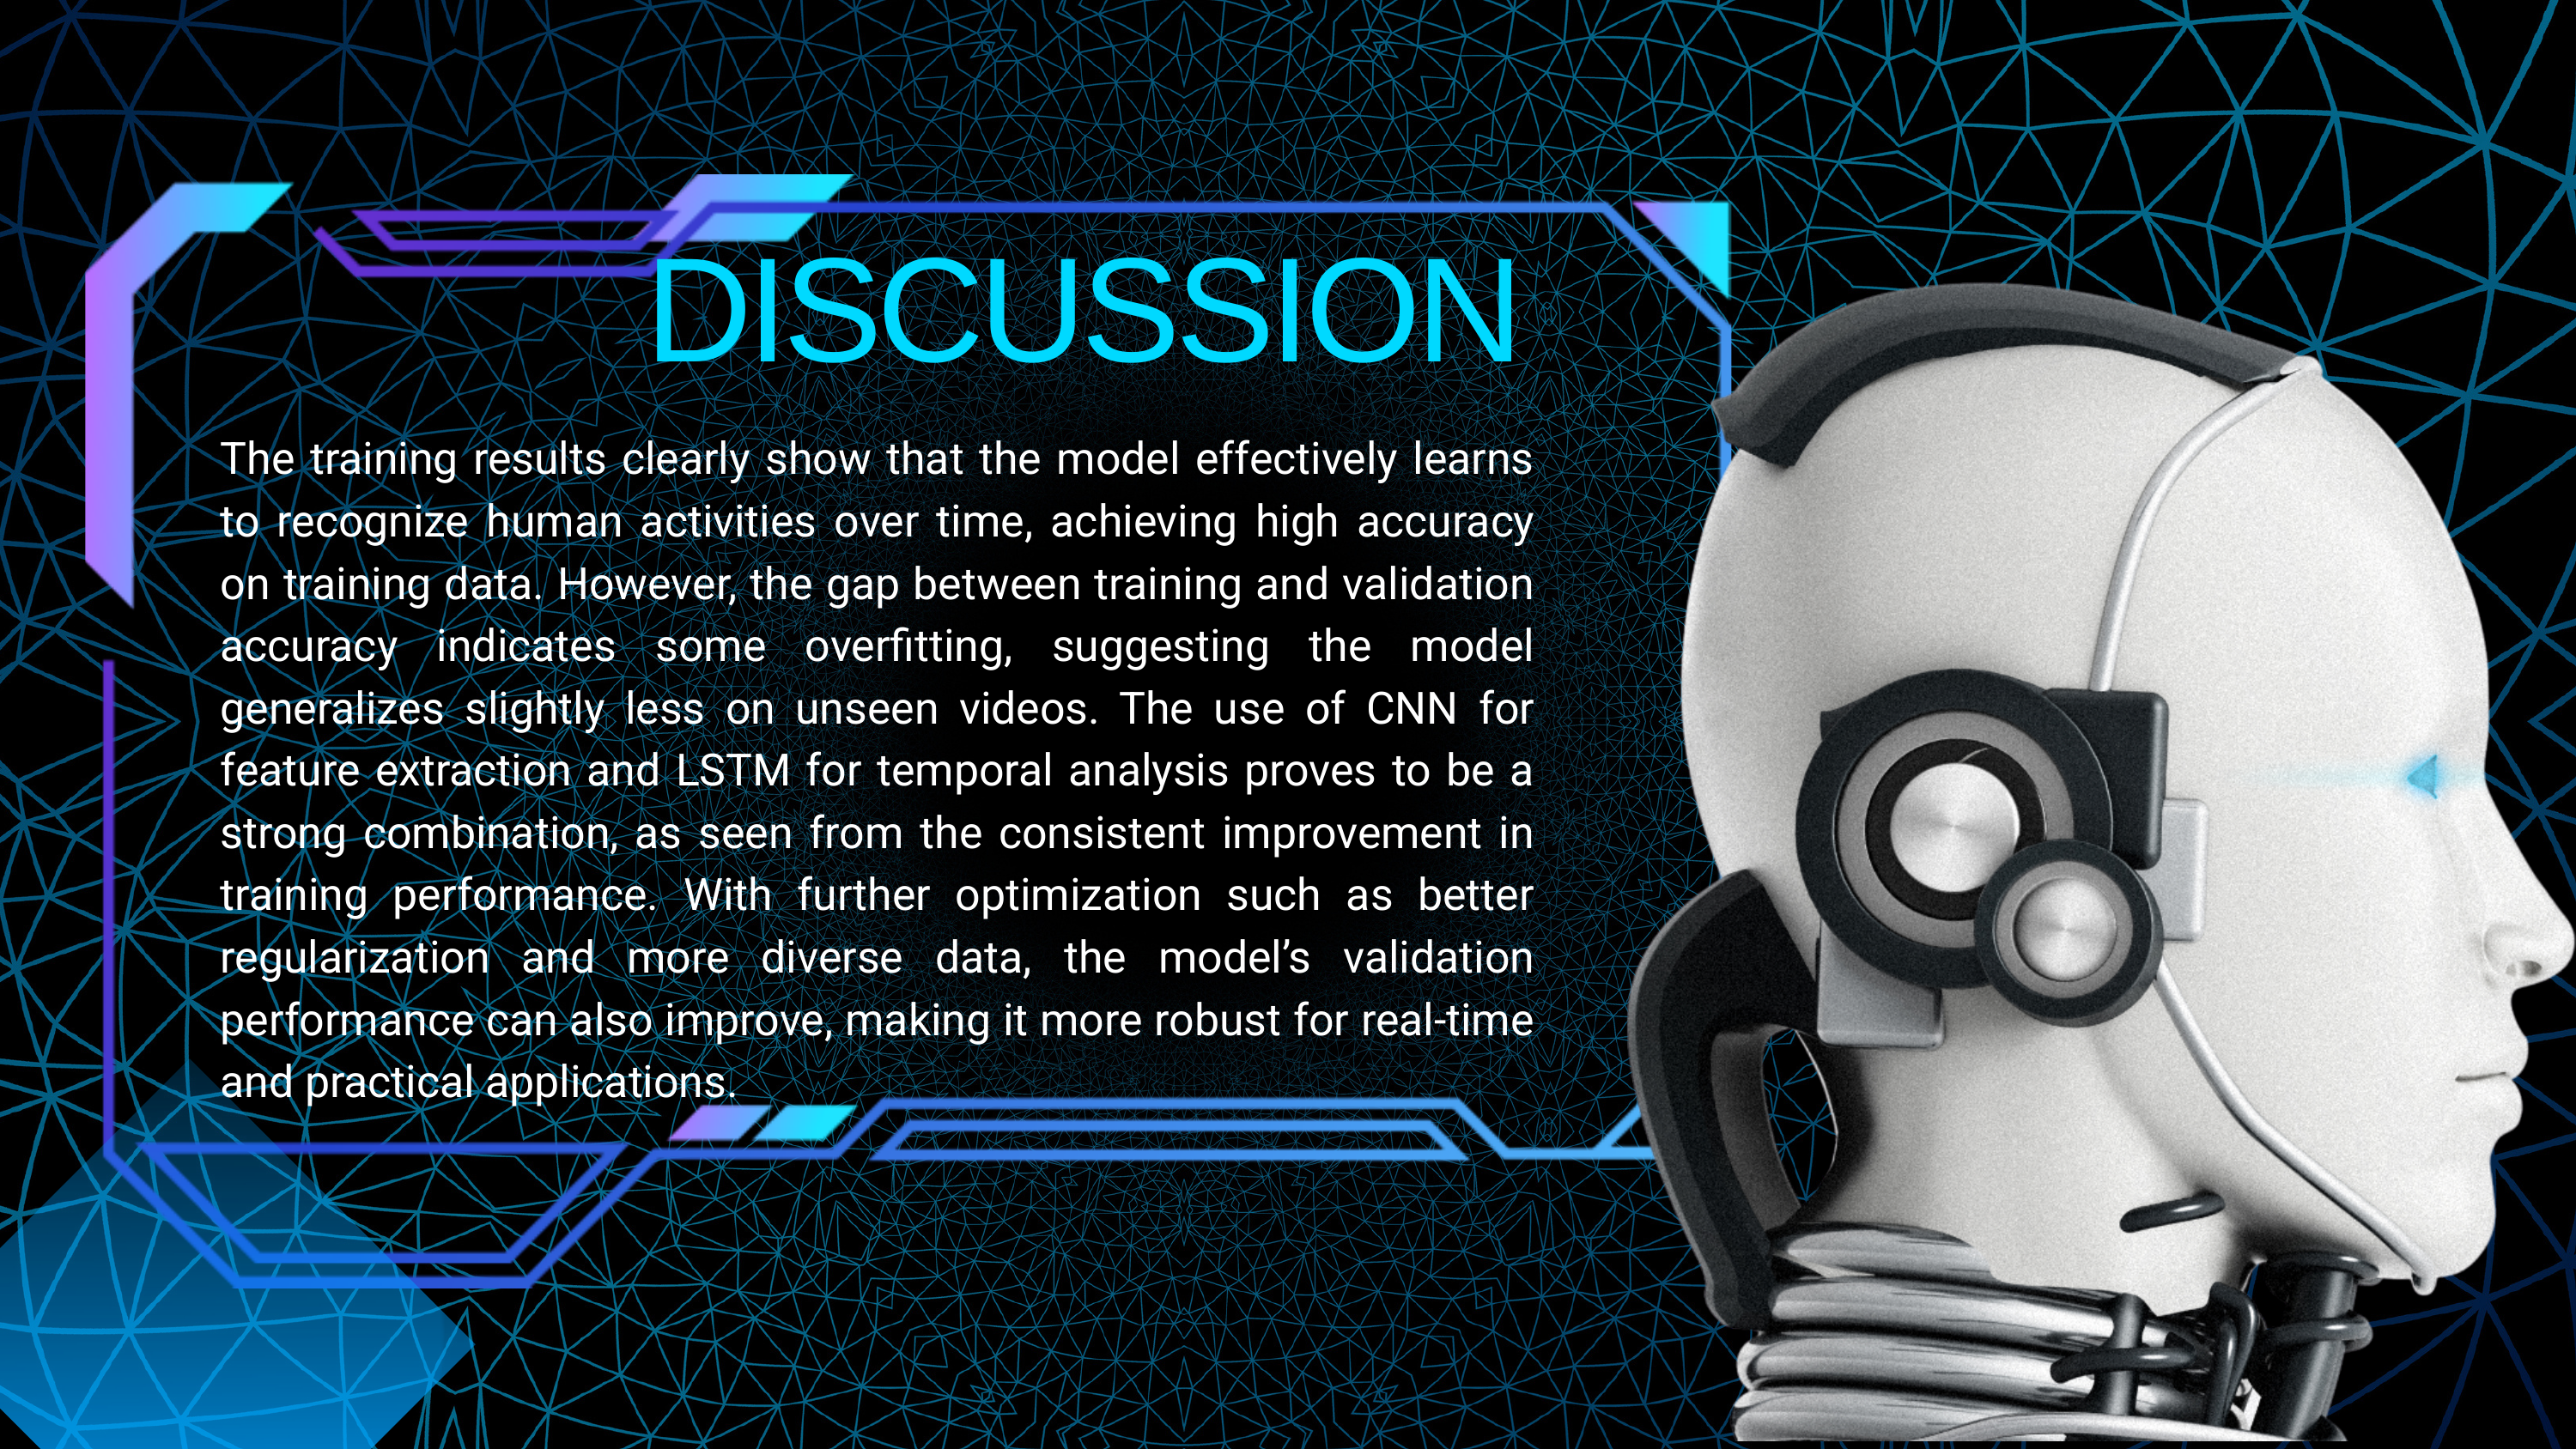

DISCUSSION

The training results clearly show that the model effectively learns to recognize human activities over time, achieving high accuracy on training data. However, the gap between training and validation accuracy indicates some overfitting, suggesting the model generalizes slightly less on unseen videos. The use of CNN for feature extraction and LSTM for temporal analysis proves to be a strong combination, as seen from the consistent improvement in training performance. With further optimization such as better regularization and more diverse data, the model’s validation performance can also improve, making it more robust for real-time and practical applications.